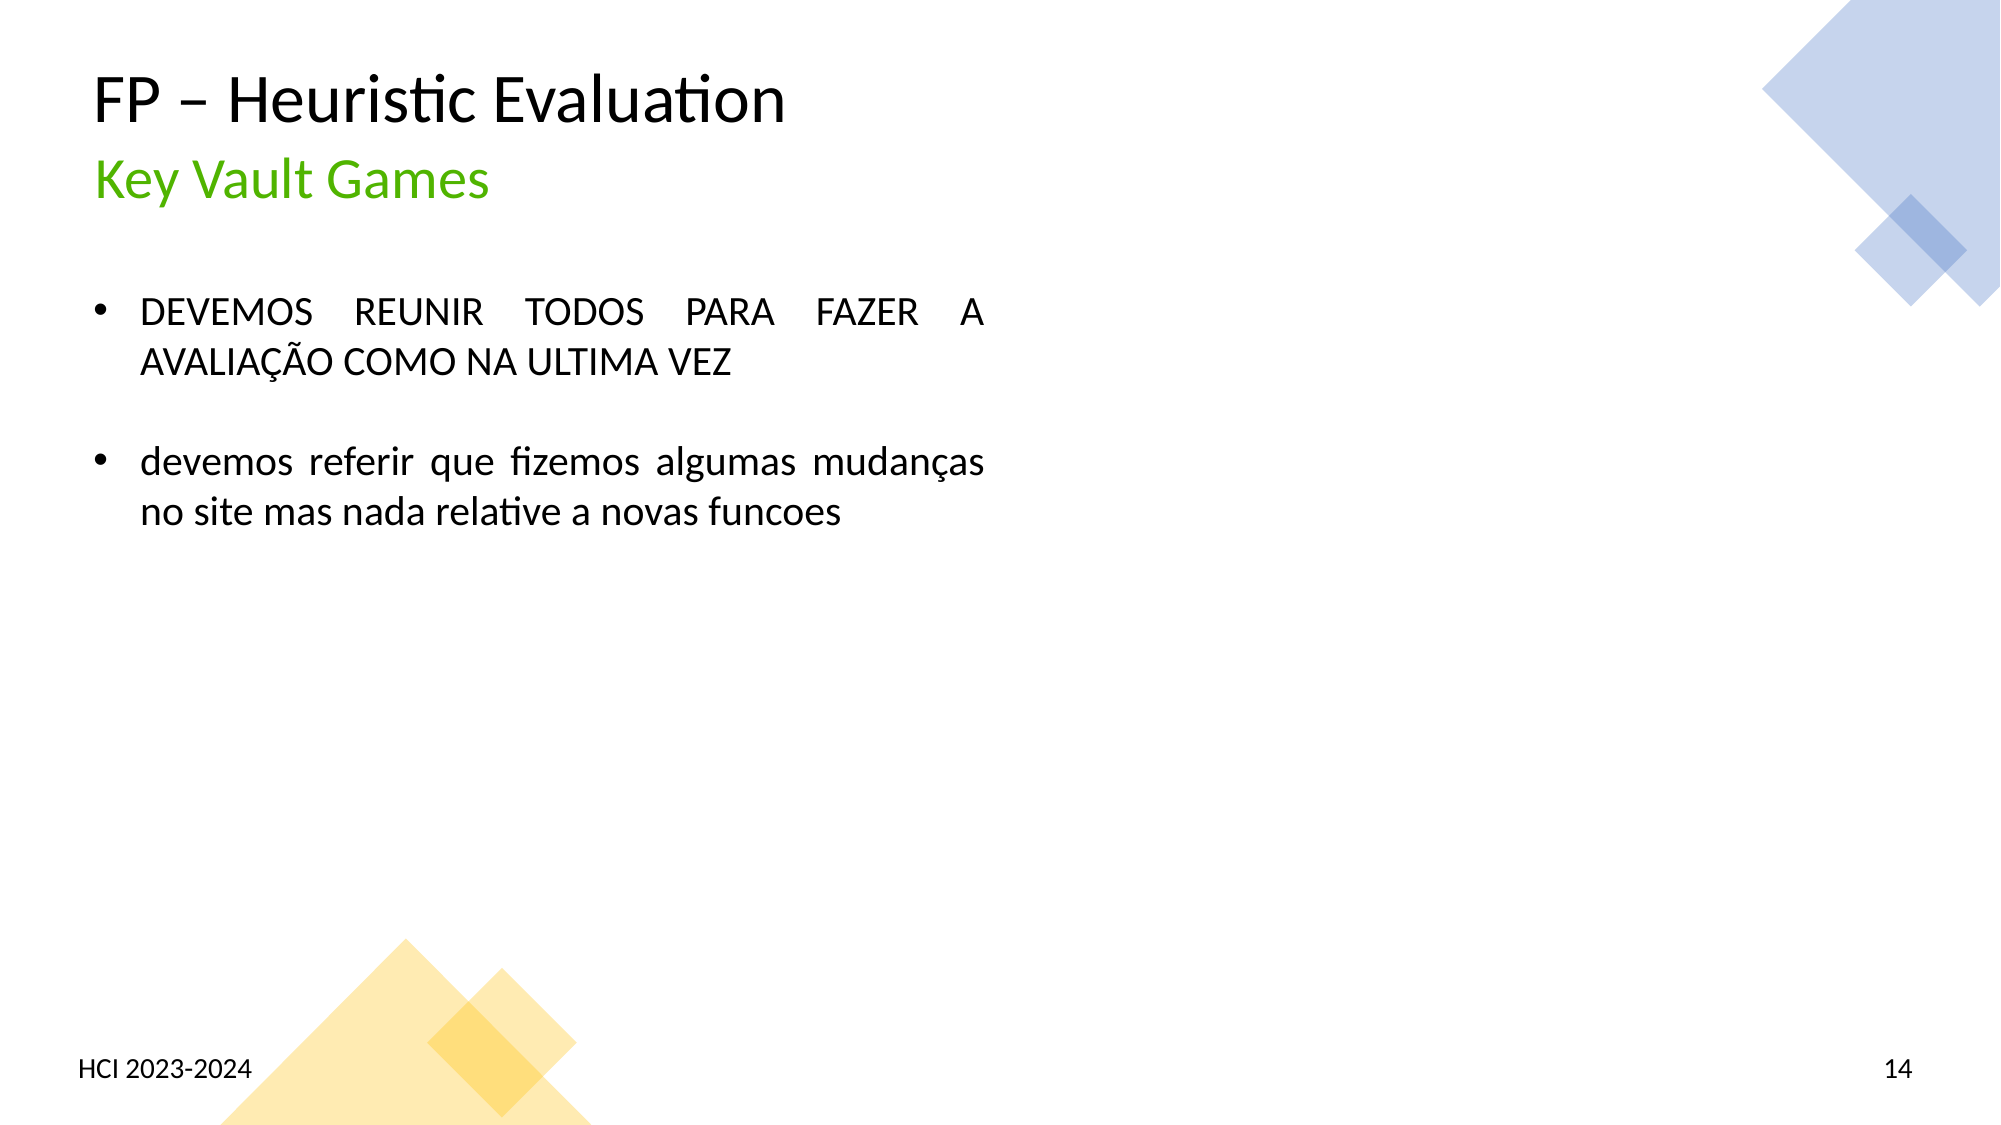

FP – Heuristic Evaluation
Key Vault Games
DEVEMOS REUNIR TODOS PARA FAZER A AVALIAÇÃO COMO NA ULTIMA VEZ

devemos referir que fizemos algumas mudanças no site mas nada relative a novas funcoes

HCI 2023-2024
14